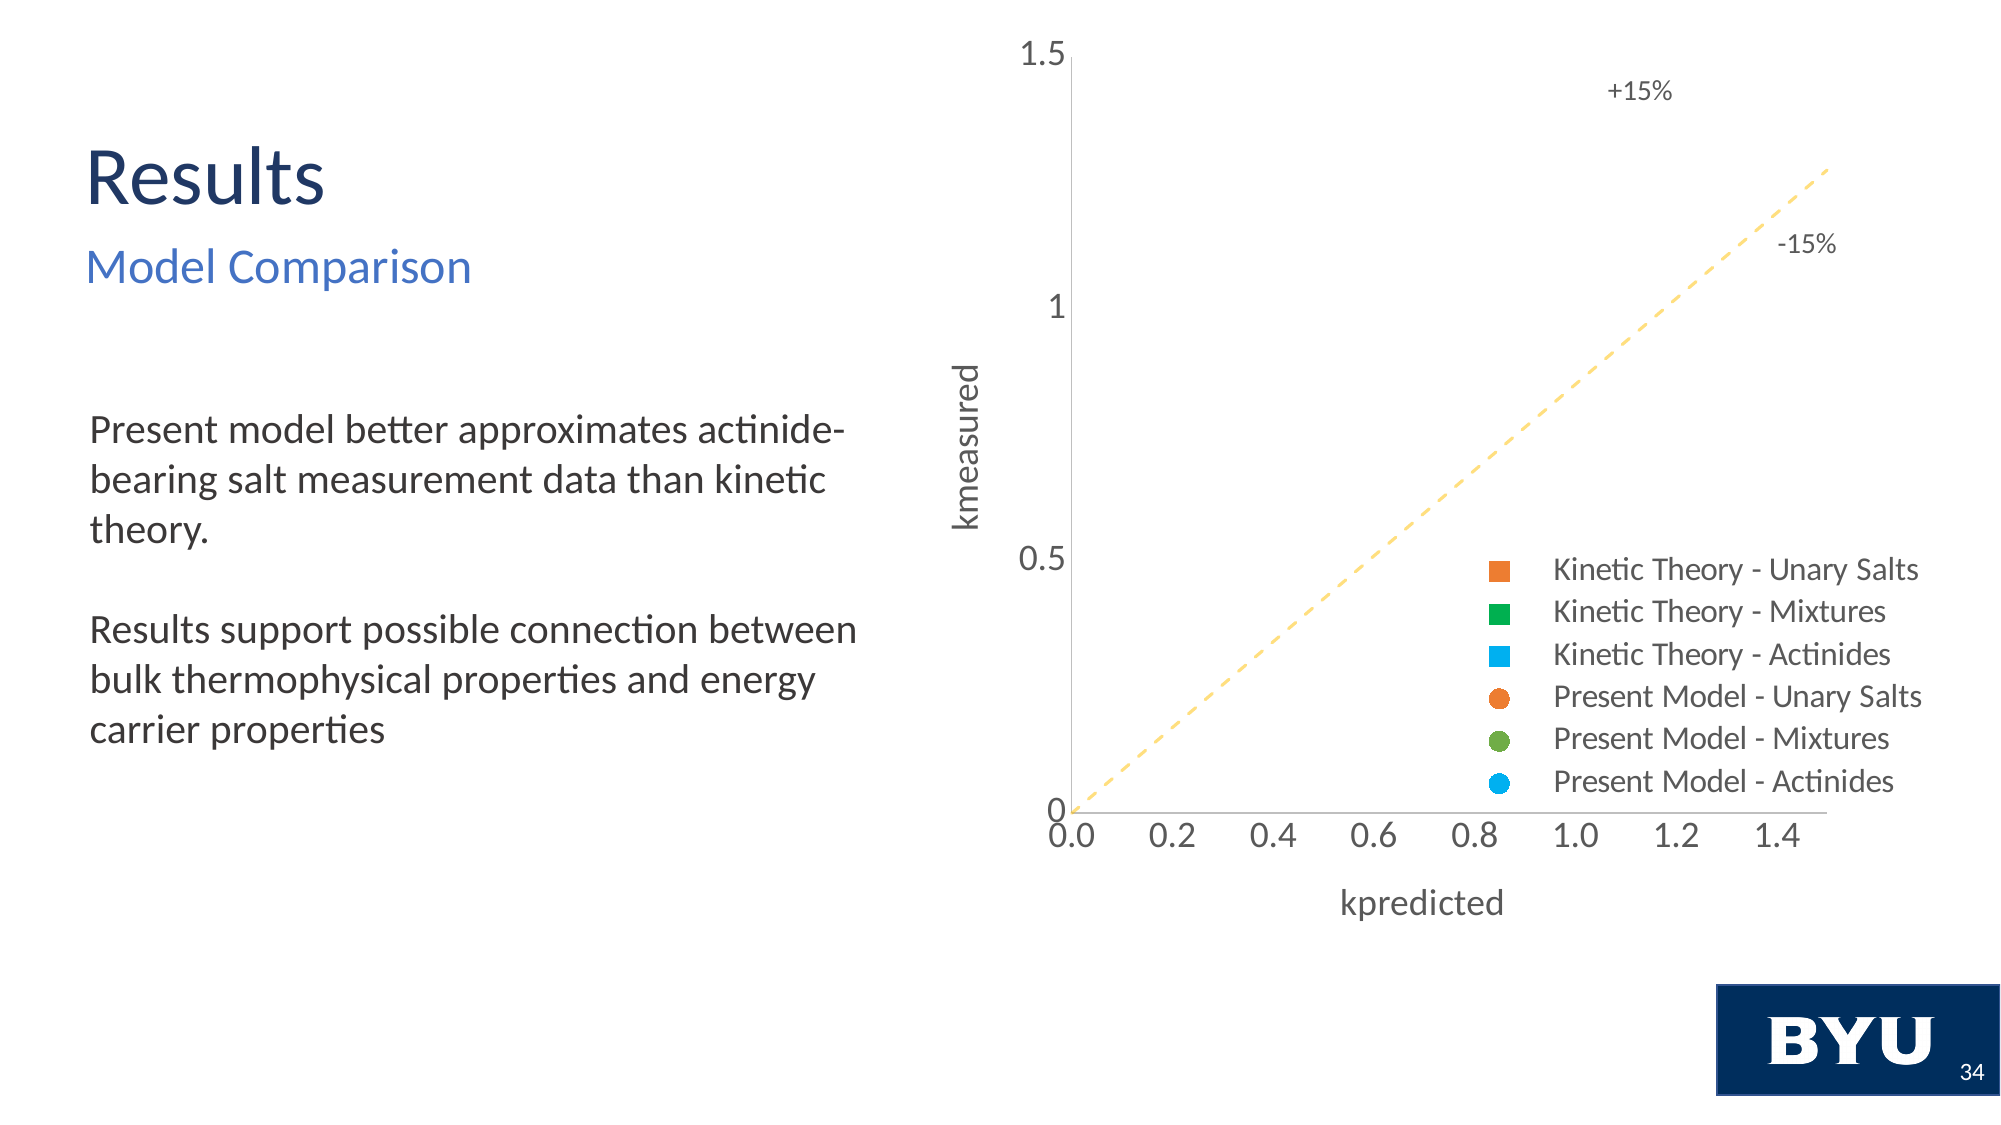

### Chart

| Category |  |  |  |  |  |  |  | 115% | 0.85 |
|---|---|---|---|---|---|---|---|---|---|
+15%
# Results
-15%
Model Comparison
Present model better approximates actinide-bearing salt measurement data than kinetic theory.

Results support possible connection between bulk thermophysical properties and energy carrier properties
34